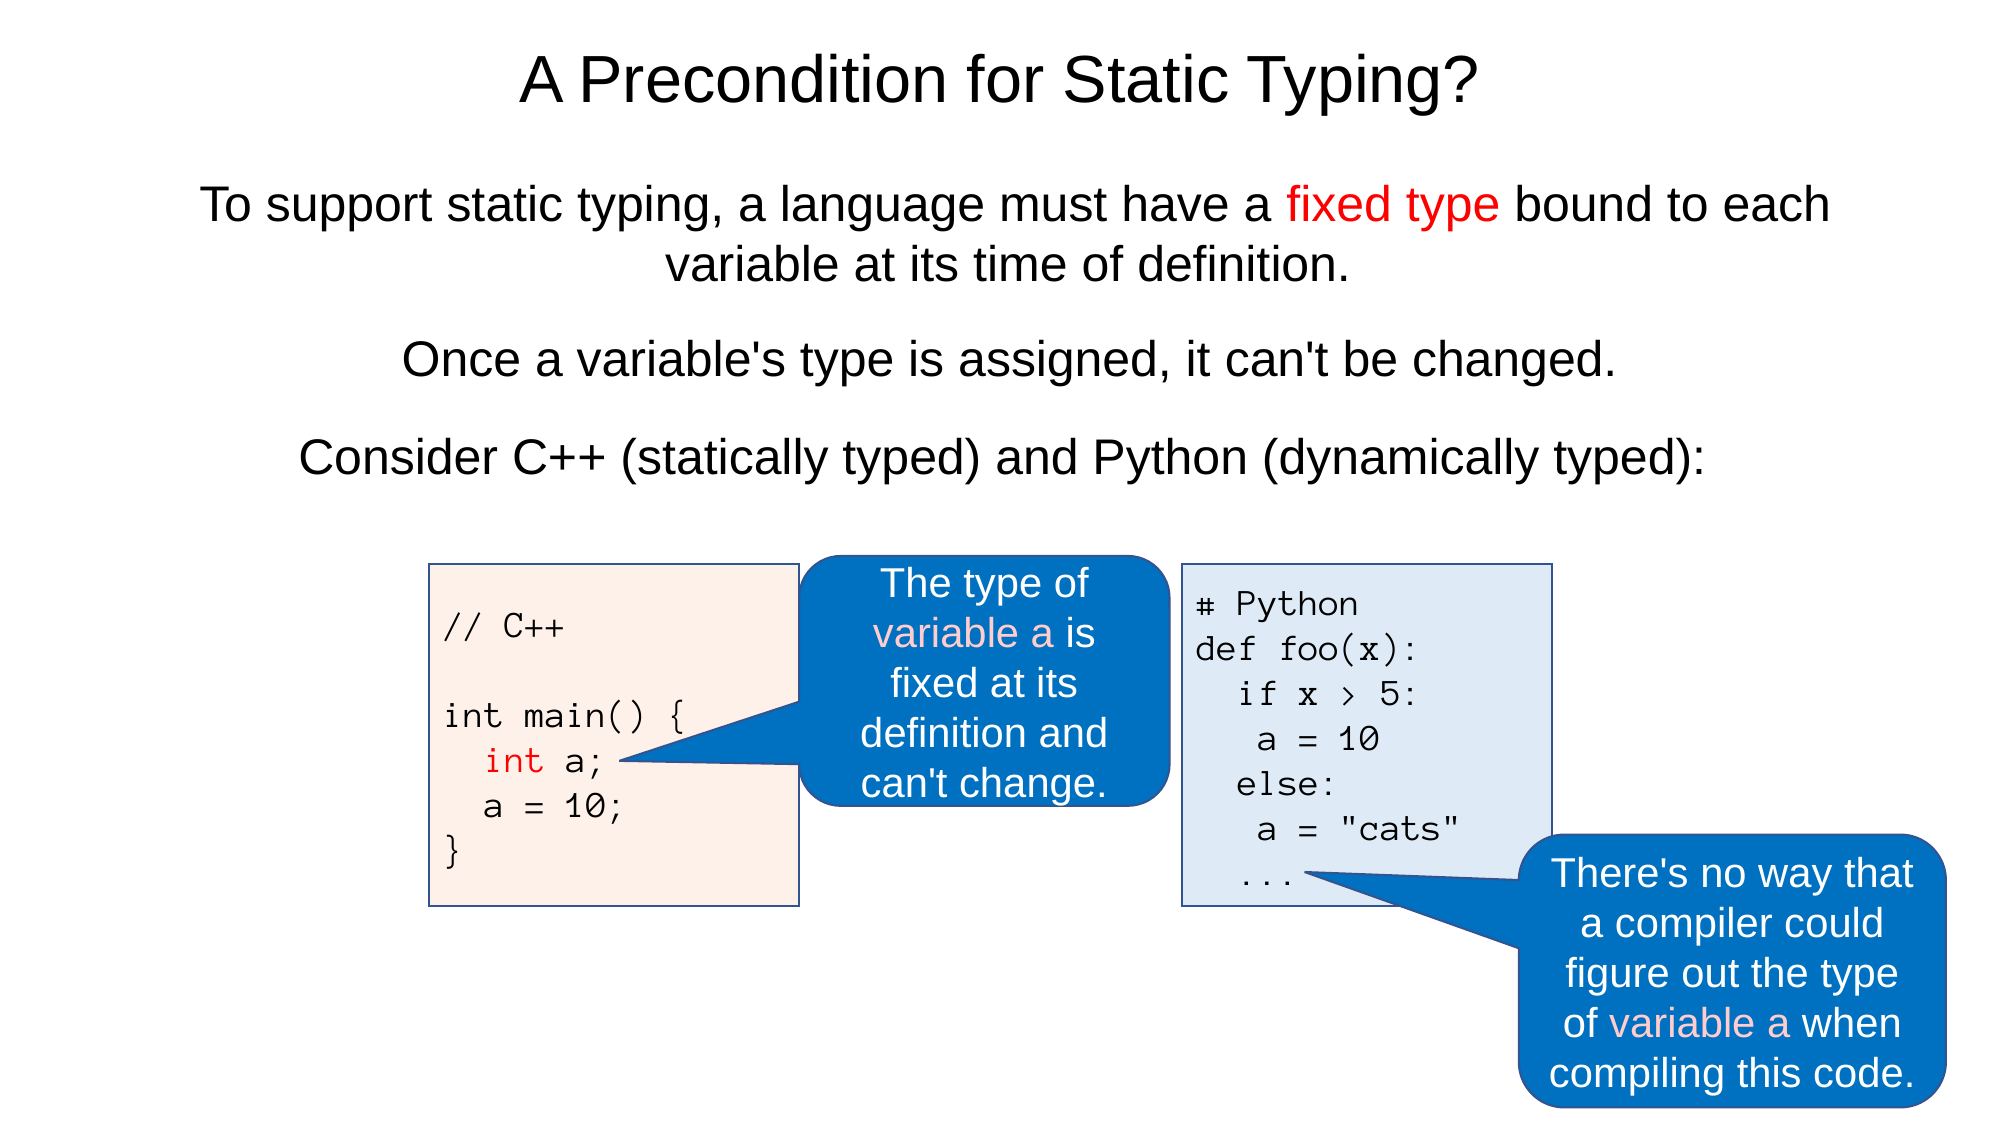

# A Precondition for Static Typing?
To support static typing, a language must have a fixed type bound to each variable at its time of definition.
Once a variable's type is assigned, it can't be changed.
Consider C++ (statically typed) and Python (dynamically typed):
The type of variable a is fixed at its definition and can't change.
// C++
int main() {
  int a;
  a = 10;
}
# Python def foo(x):
  if x > 5:
   a = 10
  else:
   a = "cats"
  ...
There's no way that a compiler could figure out the type of variable a when compiling this code.